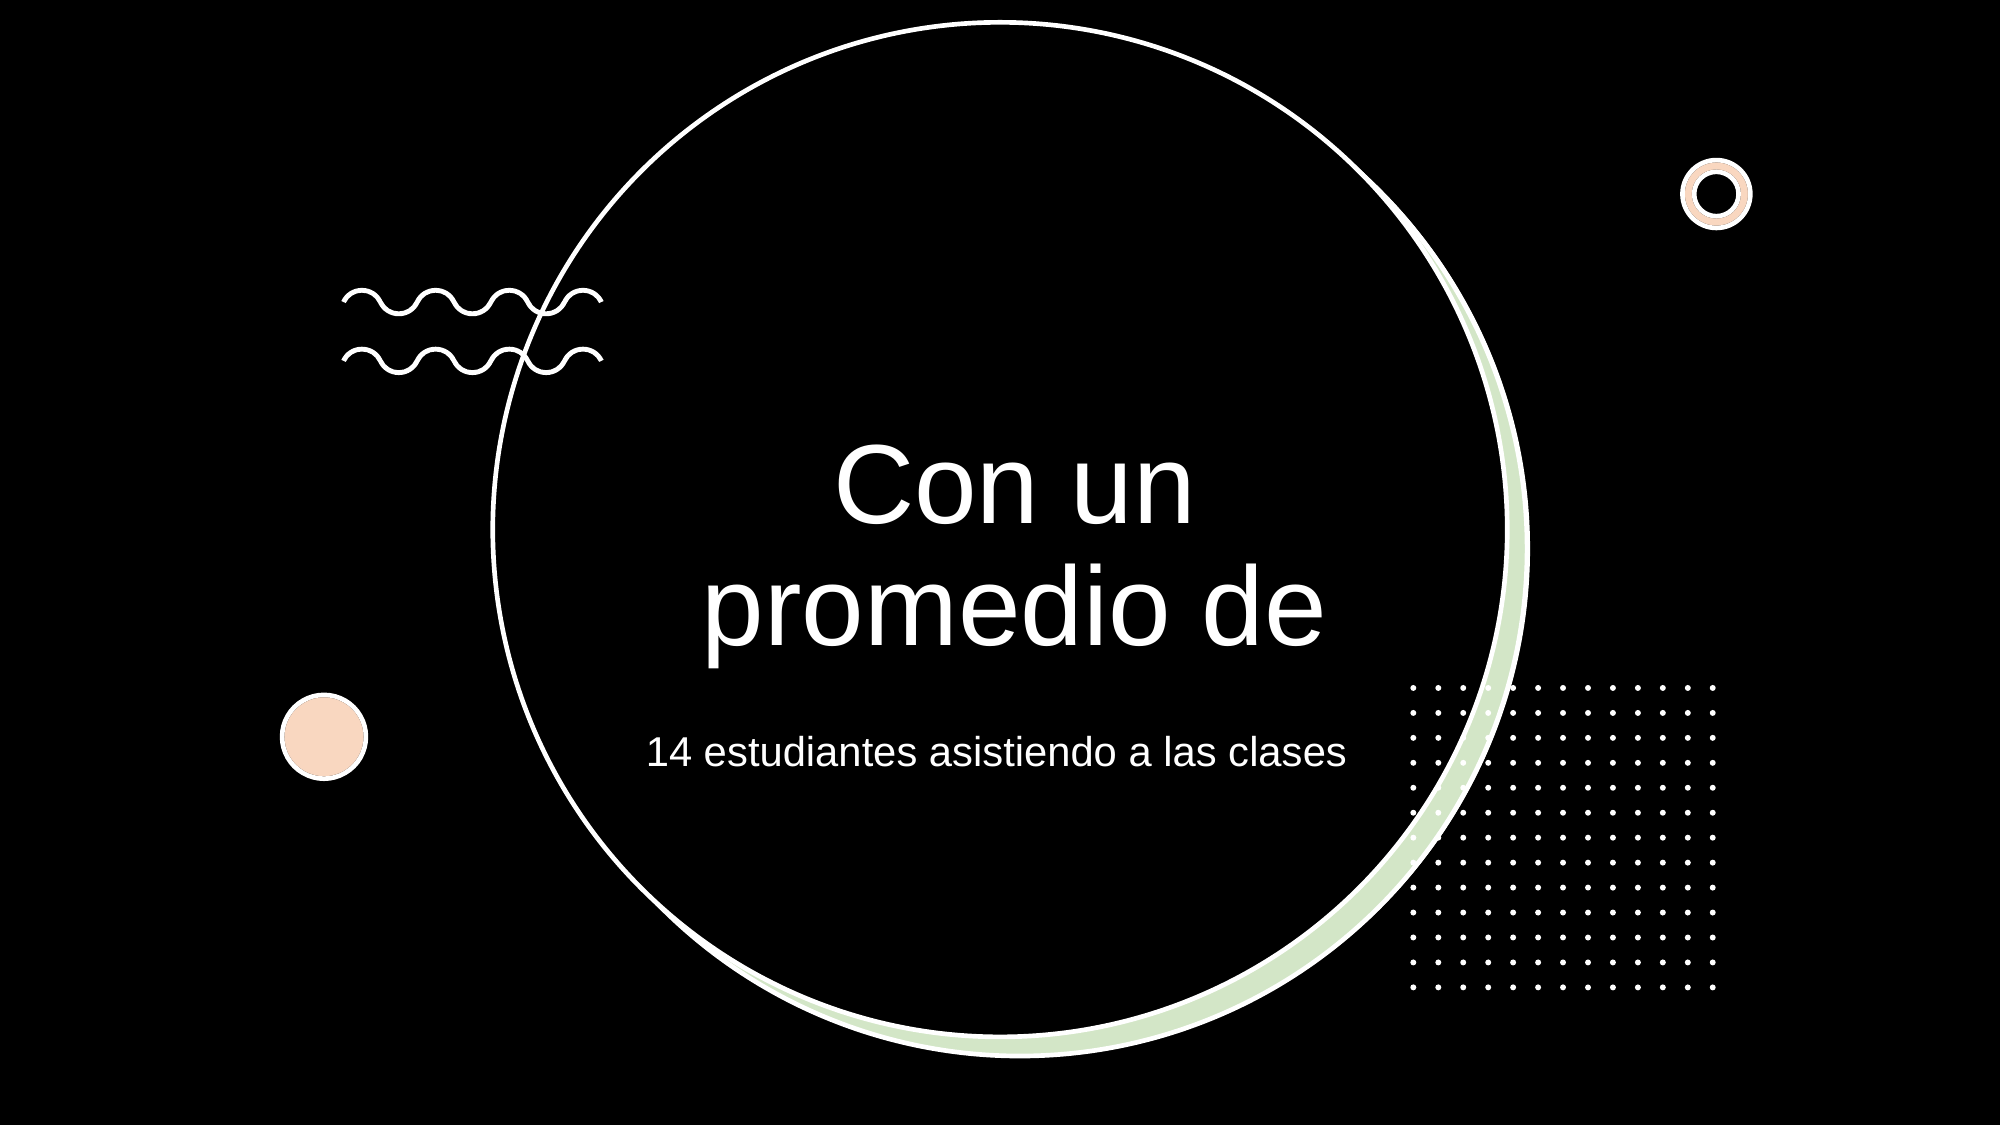

# Con un promedio de

14 estudiantes asistiendo a las clases